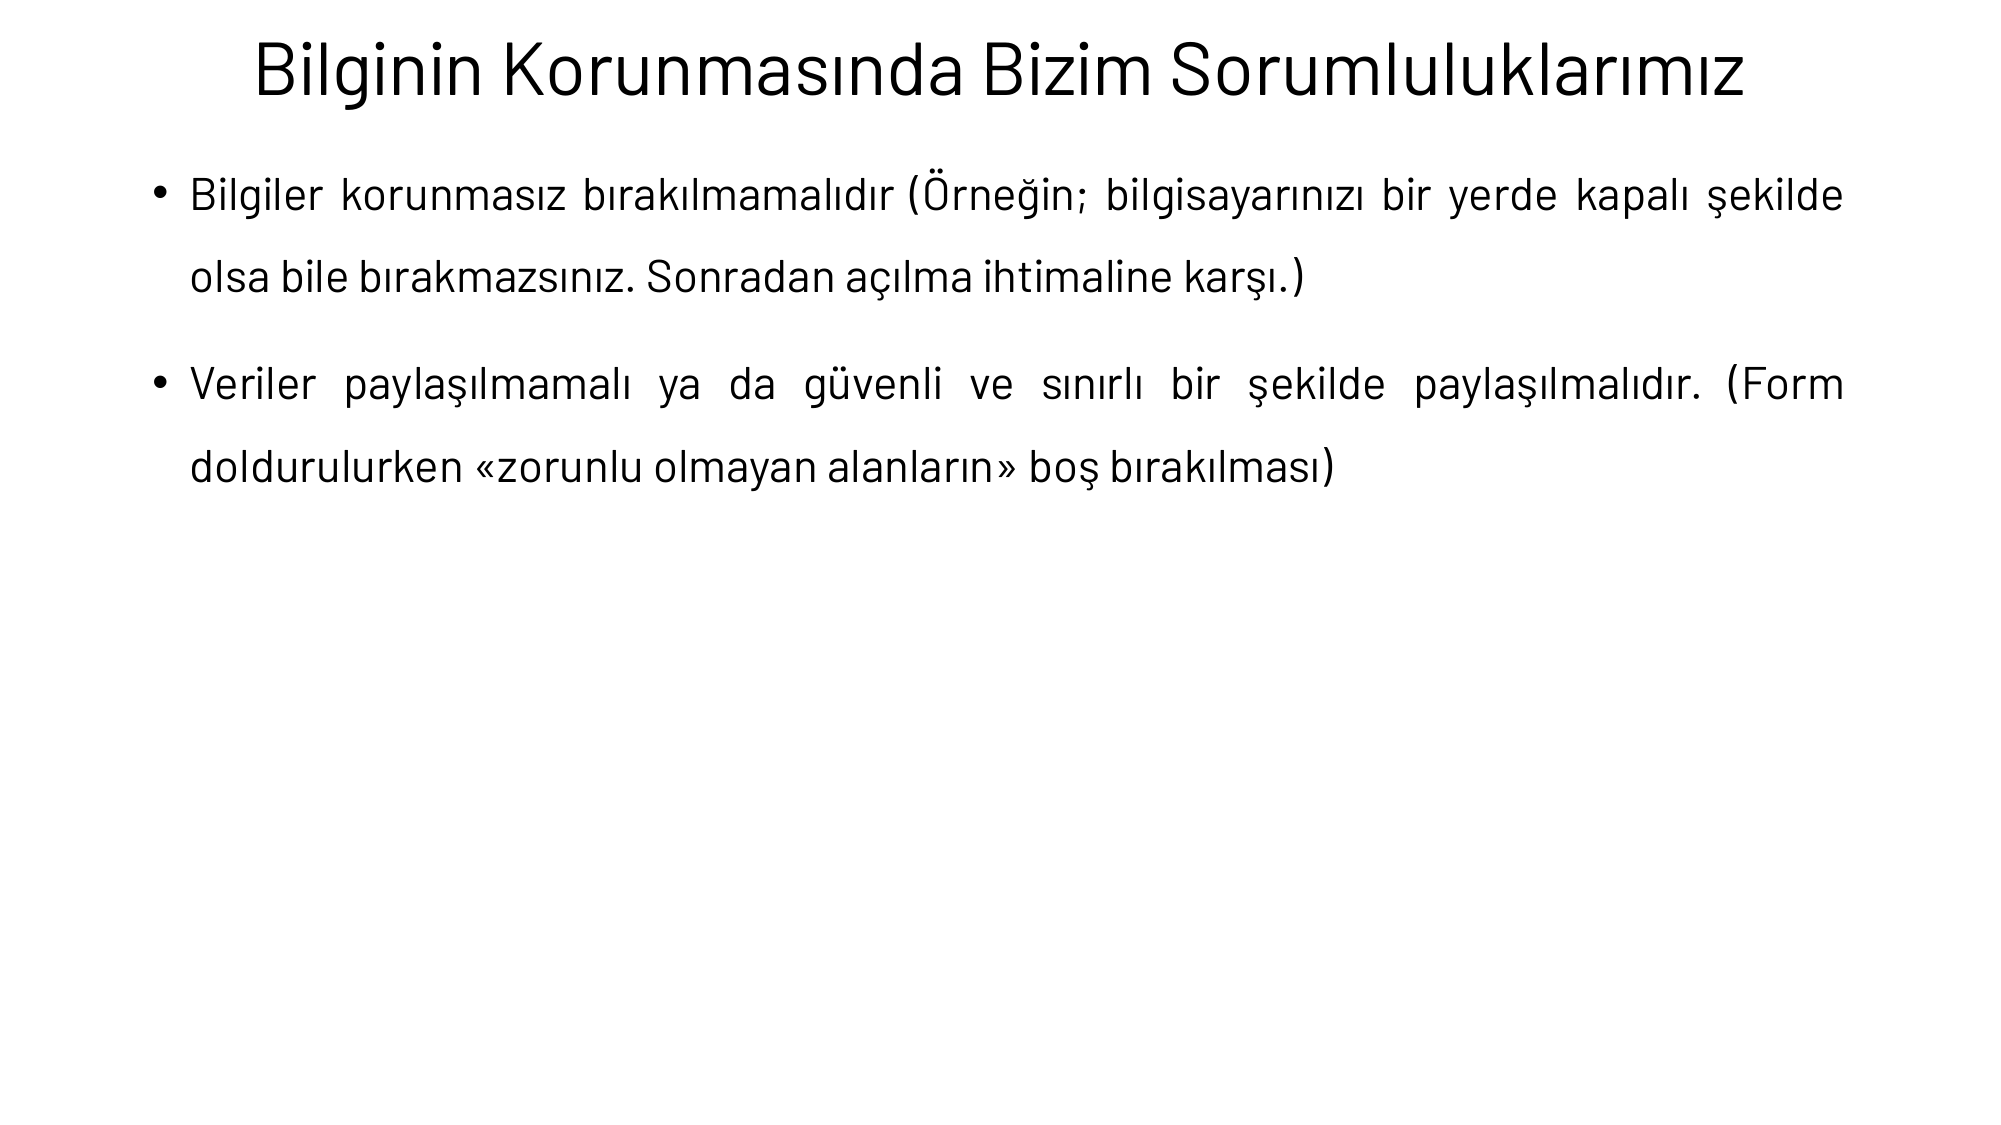

# Bilginin Korunmasında Bizim Sorumluluklarımız
Bilgiler korunmasız bırakılmamalıdır (Örneğin; bilgisayarınızı bir yerde kapalı şekilde olsa bile bırakmazsınız. Sonradan açılma ihtimaline karşı.)
Veriler paylaşılmamalı ya da güvenli ve sınırlı bir şekilde paylaşılmalıdır. (Form doldurulurken «zorunlu olmayan alanların» boş bırakılması)